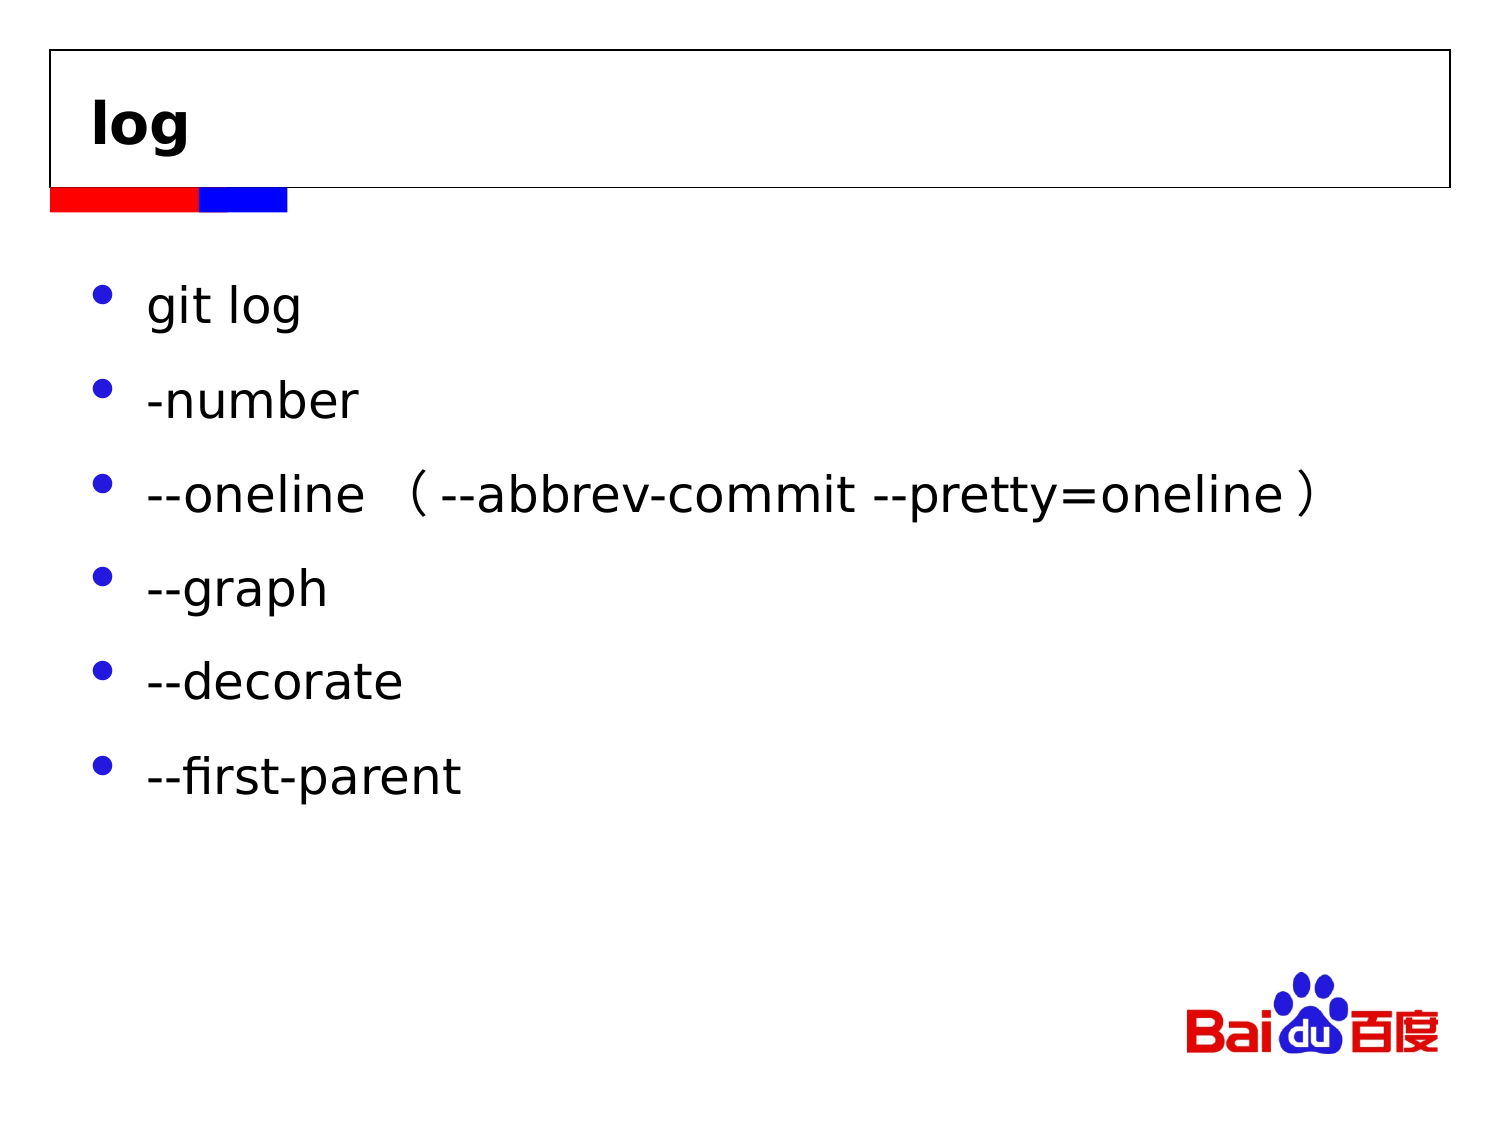

# log
git log
-number
--oneline（--abbrev-commit --pretty=oneline）
--graph
--decorate
--first-parent